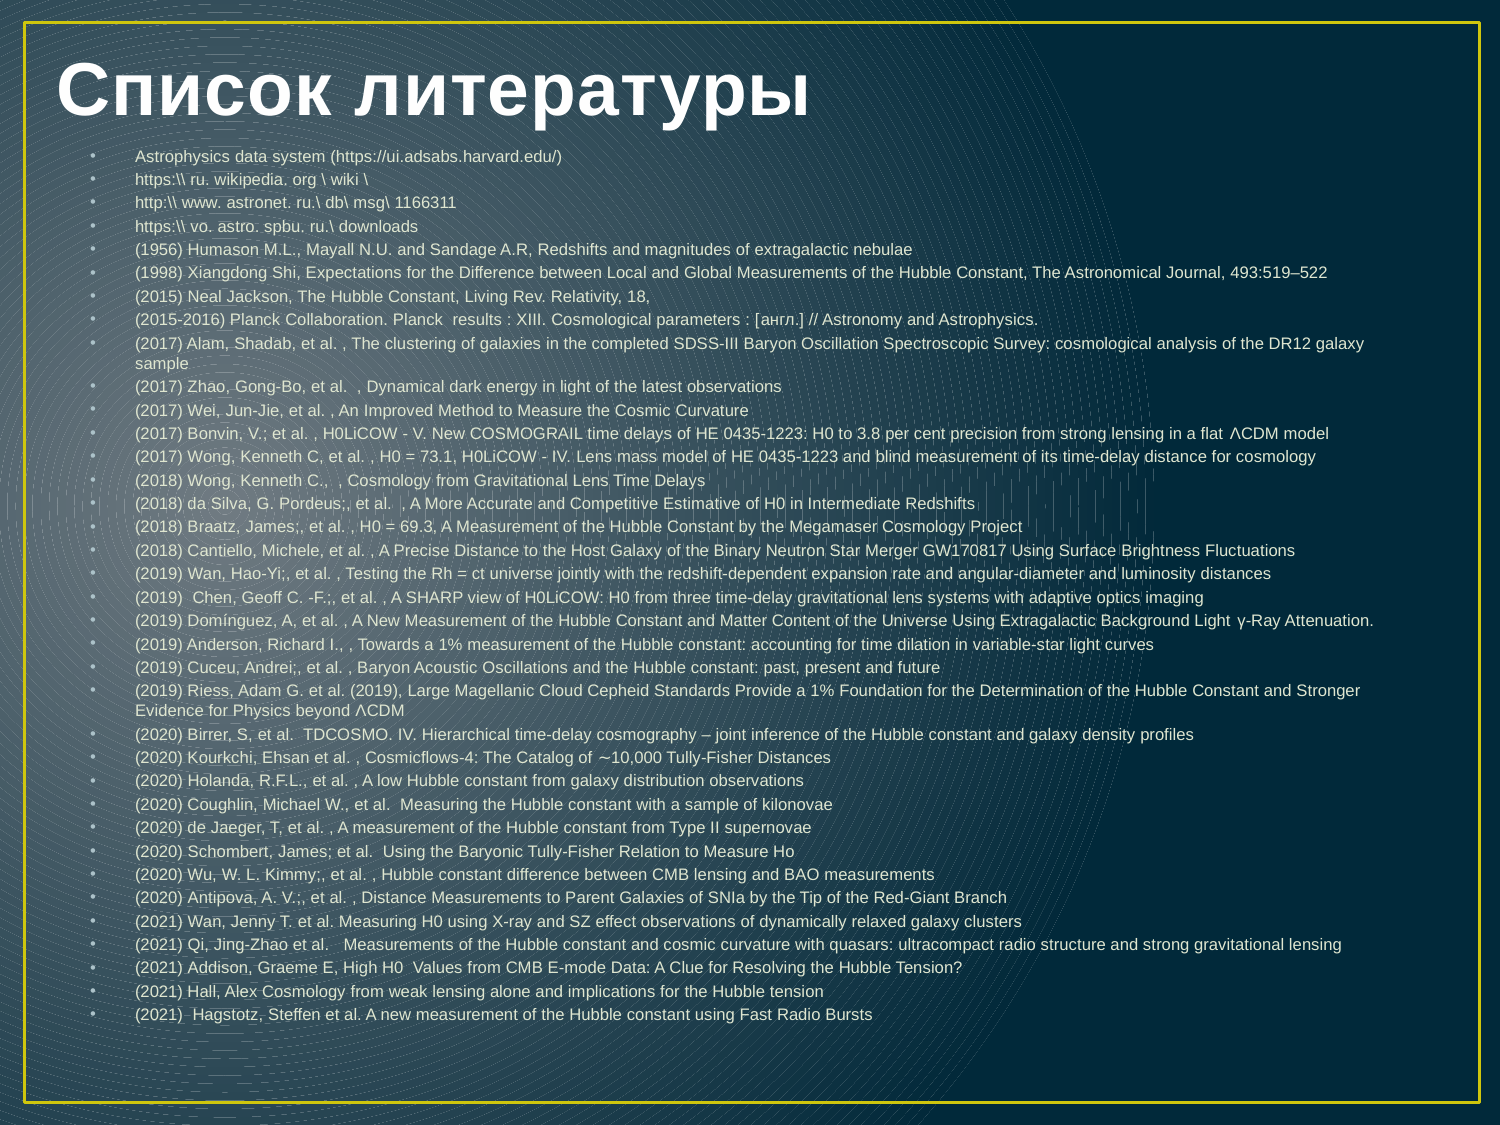

# Список литературы
Astrophysics data system (https://ui.adsabs.harvard.edu/)
https:\\ ru. wikipedia. org \ wiki \
http:\\ www. astronet. ru.\ db\ msg\ 1166311
https:\\ vo. astro. spbu. ru.\ downloads
(1956) Humason M.L., Mayall N.U. and Sandage A.R, Redshifts and magnitudes of extragalactic nebulae
(1998) Xiangdong Shi, Expectations for the Difference between Local and Global Measurements of the Hubble Constant, The Astronomical Journal, 493:519–522
(2015) Neal Jackson, The Hubble Constant, Living Rev. Relativity, 18,
(2015-2016) Planck Collaboration. Planck  results : XIII. Cosmological parameters : [англ.] // Astronomy and Astrophysics.
(2017) Alam, Shadab, et al. , The clustering of galaxies in the completed SDSS-III Baryon Oscillation Spectroscopic Survey: cosmological analysis of the DR12 galaxy sample
(2017) Zhao, Gong-Bo, et al.  , Dynamical dark energy in light of the latest observations
(2017) Wei, Jun-Jie, et al. , An Improved Method to Measure the Cosmic Curvature
(2017) Bonvin, V.; et al. , H0LiCOW - V. New COSMOGRAIL time delays of HE 0435-1223: H0 to 3.8 per cent precision from strong lensing in a flat ΛCDM model
(2017) Wong, Kenneth C, et al. , H0 = 73.1, H0LiCOW - IV. Lens mass model of HE 0435-1223 and blind measurement of its time-delay distance for cosmology
(2018) Wong, Kenneth C.,  , Cosmology from Gravitational Lens Time Delays
(2018) da Silva, G. Pordeus;, et al.  , A More Accurate and Competitive Estimative of H0 in Intermediate Redshifts
(2018) Braatz, James;, et al. , H0 = 69.3, A Measurement of the Hubble Constant by the Megamaser Cosmology Project
(2018) Cantiello, Michele, et al. , A Precise Distance to the Host Galaxy of the Binary Neutron Star Merger GW170817 Using Surface Brightness Fluctuations
(2019) Wan, Hao-Yi;, et al. , Testing the Rh = ct universe jointly with the redshift-dependent expansion rate and angular-diameter and luminosity distances
(2019)  Chen, Geoff C. -F.;, et al. , A SHARP view of H0LiCOW: H0 from three time-delay gravitational lens systems with adaptive optics imaging
(2019) Domínguez, A, et al. , A New Measurement of the Hubble Constant and Matter Content of the Universe Using Extragalactic Background Light γ-Ray Attenuation.
(2019) Anderson, Richard I., , Towards a 1% measurement of the Hubble constant: accounting for time dilation in variable-star light curves
(2019) Cuceu, Andrei;, et al. , Baryon Acoustic Oscillations and the Hubble constant: past, present and future
(2019) Riess, Adam G. et al. (2019), Large Magellanic Cloud Cepheid Standards Provide a 1% Foundation for the Determination of the Hubble Constant and Stronger Evidence for Physics beyond ΛCDM
(2020) Birrer, S, et al.  TDCOSMO. IV. Hierarchical time-delay cosmography – joint inference of the Hubble constant and galaxy density profiles
(2020) Kourkchi, Ehsan et al. , Cosmicflows-4: The Catalog of ∼10,000 Tully-Fisher Distances
(2020) Holanda, R.F.L., et al. , A low Hubble constant from galaxy distribution observations
(2020) Coughlin, Michael W., et al.  Measuring the Hubble constant with a sample of kilonovae
(2020) de Jaeger, T, et al. , A measurement of the Hubble constant from Type II supernovae
(2020) Schombert, James; et al.  Using the Baryonic Tully-Fisher Relation to Measure Ho
(2020) Wu, W. L. Kimmy;, et al. , Hubble constant difference between CMB lensing and BAO measurements
(2020) Antipova, A. V.;, et al. , Distance Measurements to Parent Galaxies of SNIa by the Tip of the Red-Giant Branch
(2021) Wan, Jenny T. et al. Measuring H0 using X-ray and SZ effect observations of dynamically relaxed galaxy clusters
(2021) Qi, Jing-Zhao et al.   Measurements of the Hubble constant and cosmic curvature with quasars: ultracompact radio structure and strong gravitational lensing
(2021) Addison, Graeme E, High H0  Values from CMB E-mode Data: A Clue for Resolving the Hubble Tension?
(2021) Hall, Alex Cosmology from weak lensing alone and implications for the Hubble tension
(2021)  Hagstotz, Steffen et al. A new measurement of the Hubble constant using Fast Radio Bursts